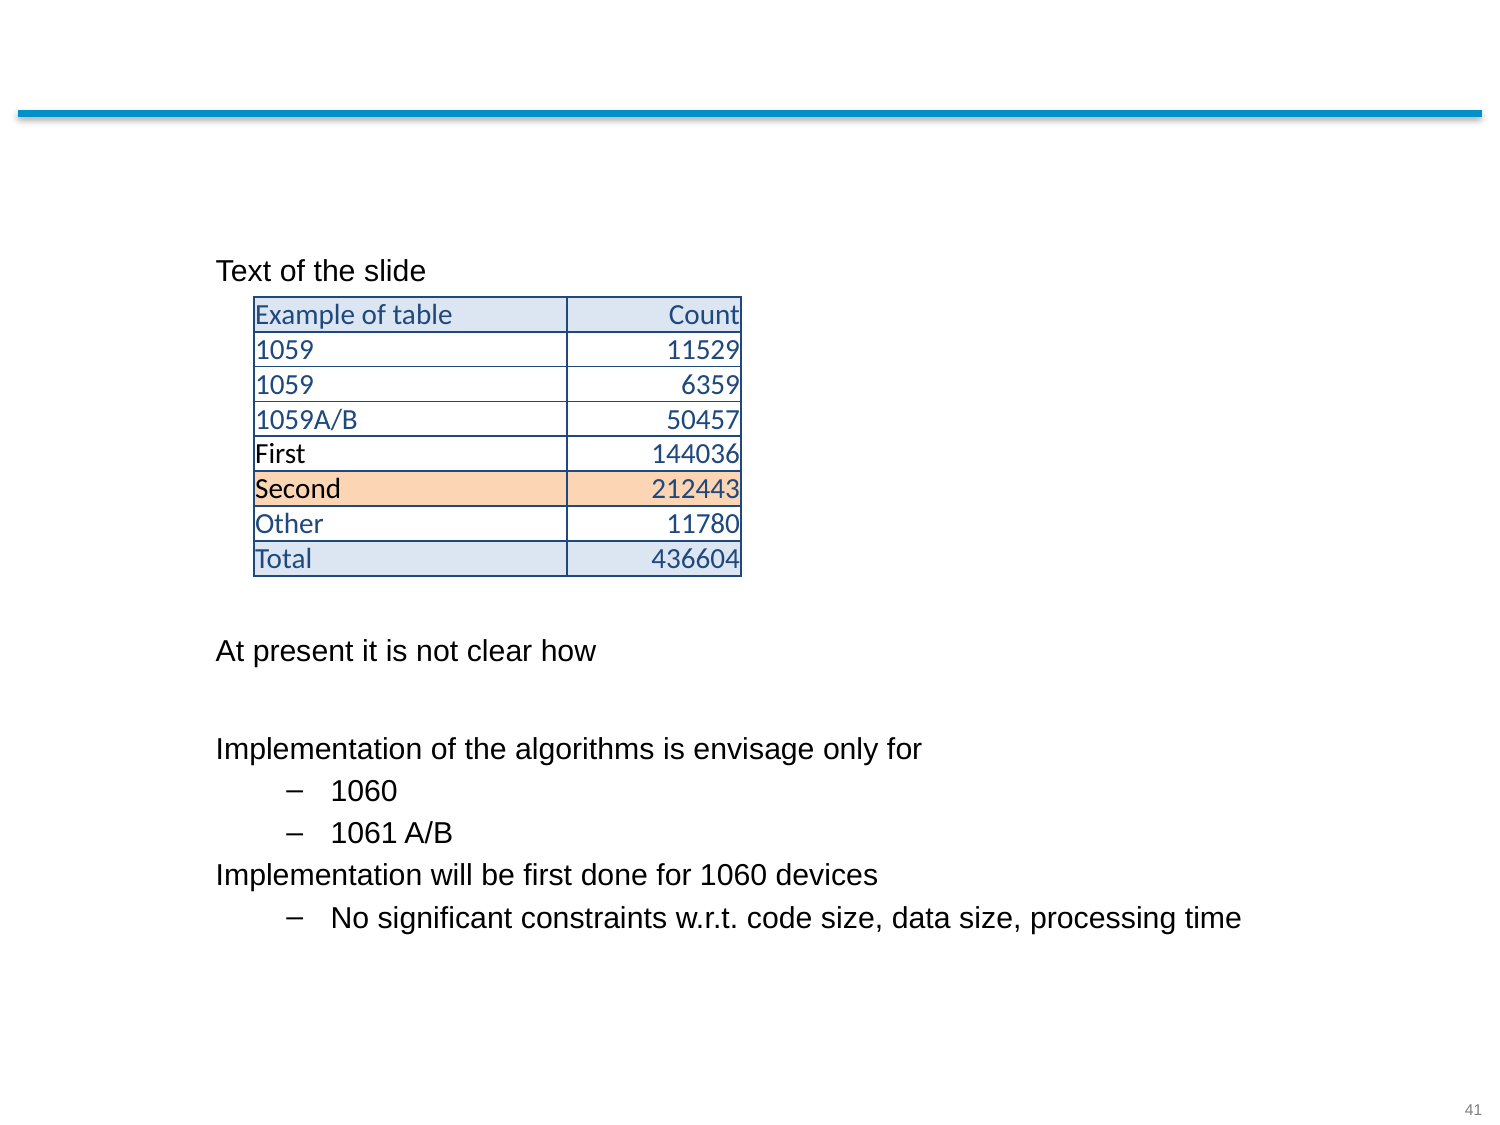

# Title of the slide
Text of the slide

At present it is not clear how

Implementation of the algorithms is envisage only for
1060
1061 A/B
Implementation will be first done for 1060 devices
No significant constraints w.r.t. code size, data size, processing time

| Example of table | Count |
| --- | --- |
| 1059 | 11529 |
| 1059 | 6359 |
| 1059A/B | 50457 |
| First | 144036 |
| Second | 212443 |
| Other | 11780 |
| Total | 436604 |
41